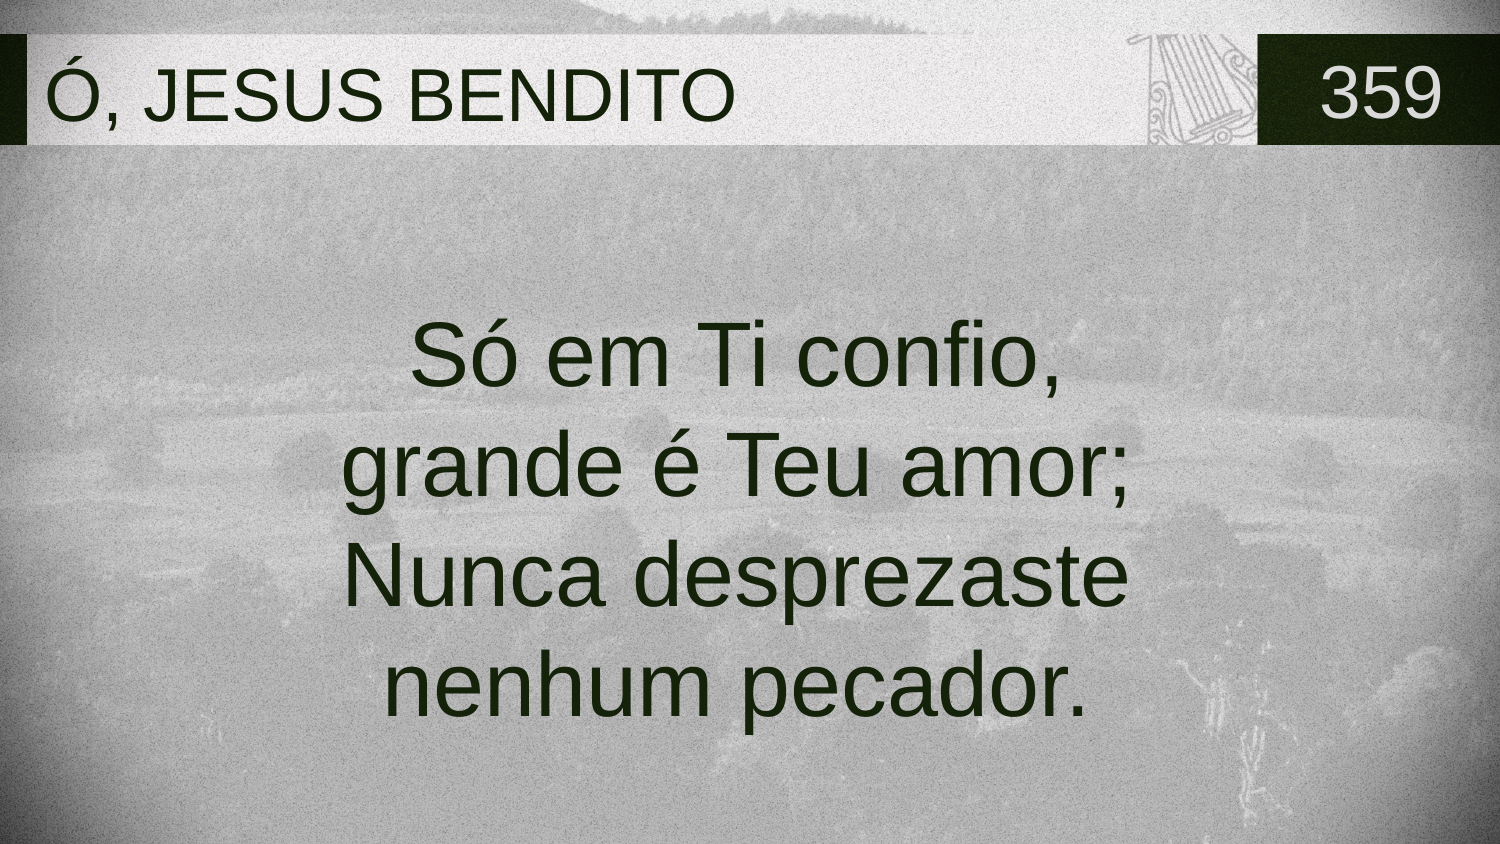

# Ó, JESUS BENDITO
359
Só em Ti confio,
grande é Teu amor;
Nunca desprezaste
nenhum pecador.